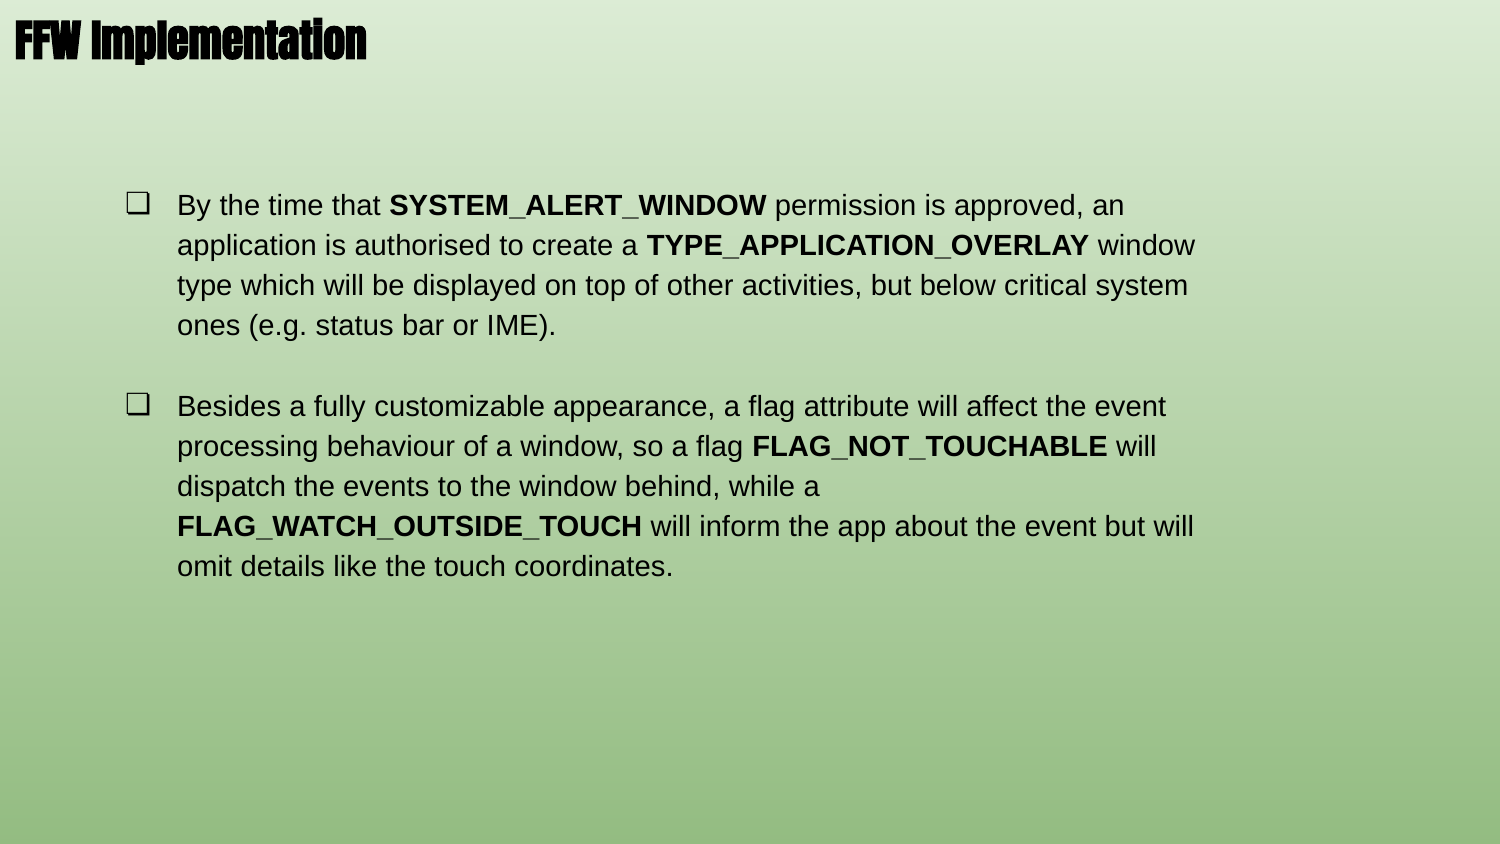

FFW Implementation
By the time that SYSTEM_ALERT_WINDOW permission is approved, an application is authorised to create a TYPE_APPLICATION_OVERLAY window type which will be displayed on top of other activities, but below critical system ones (e.g. status bar or IME).

Besides a fully customizable appearance, a flag attribute will affect the event processing behaviour of a window, so a flag FLAG_NOT_TOUCHABLE will dispatch the events to the window behind, while a FLAG_WATCH_OUTSIDE_TOUCH will inform the app about the event but will omit details like the touch coordinates.